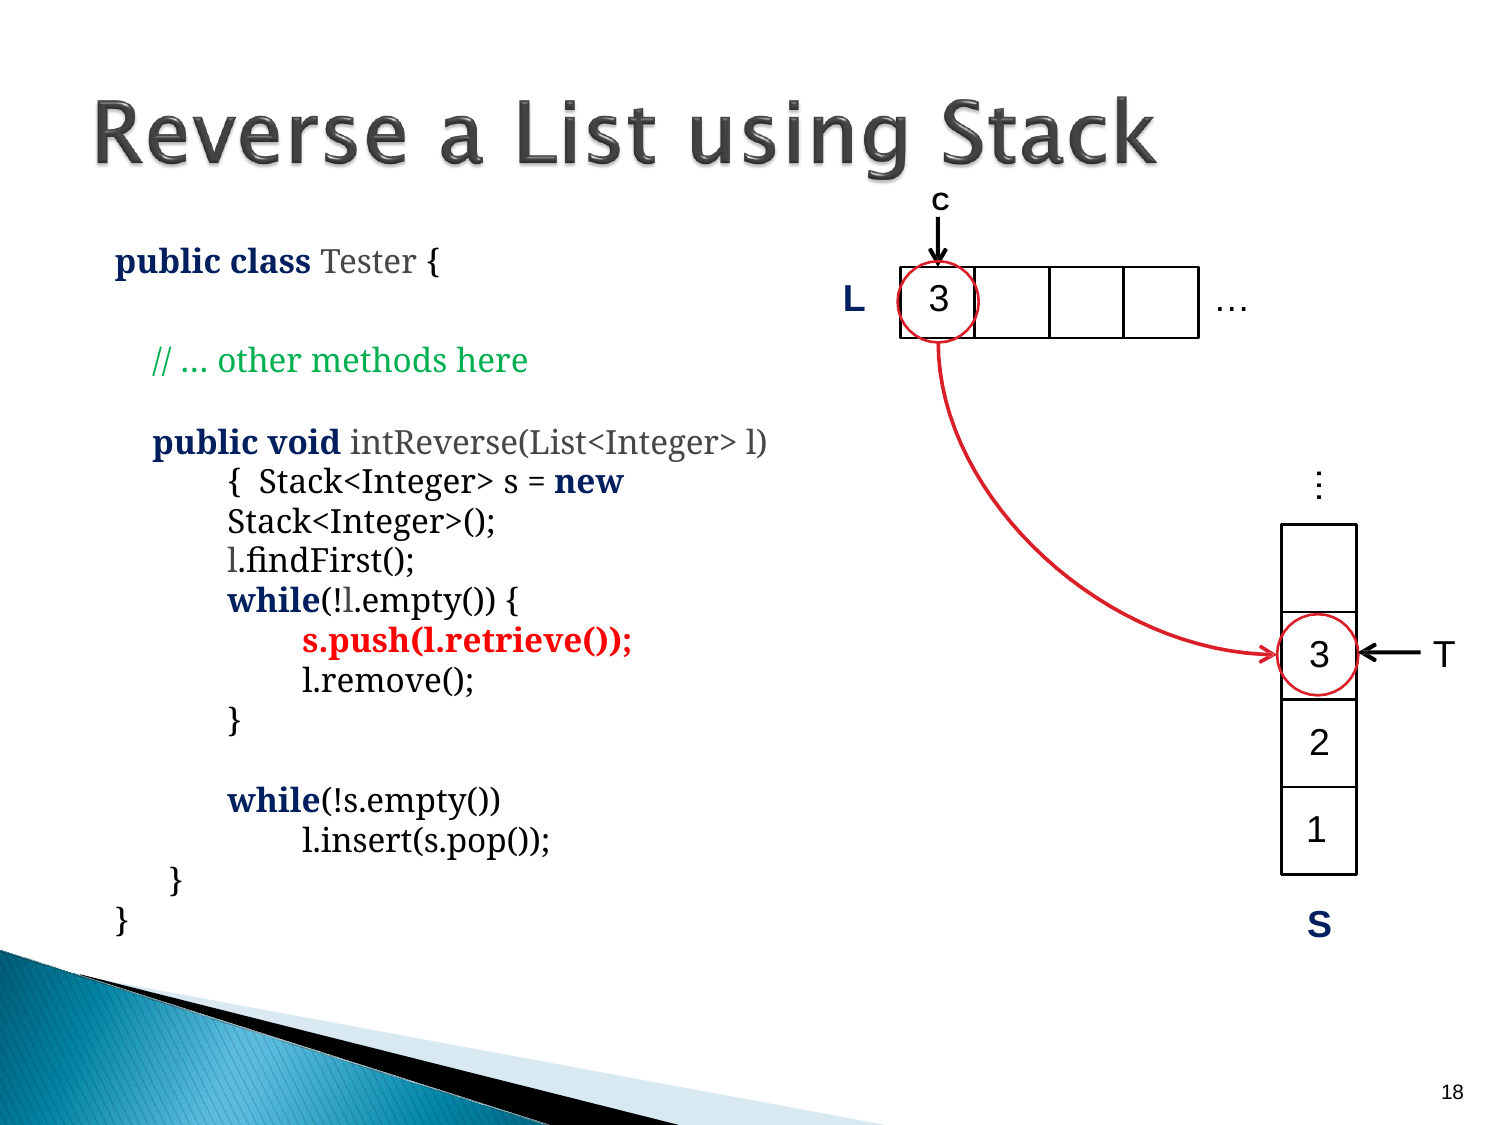

C

public class Tester {

L	3
…
// … other methods here

public void intReverse(List<Integer> l) {  Stack<Integer> s = new Stack<Integer>();

…

l.findFirst();  while(!l.empty()) {
s.push(l.retrieve());  l.remove();
}

3
T

2
while(!s.empty())
l.insert(s.pop());

1
}
}
S
18